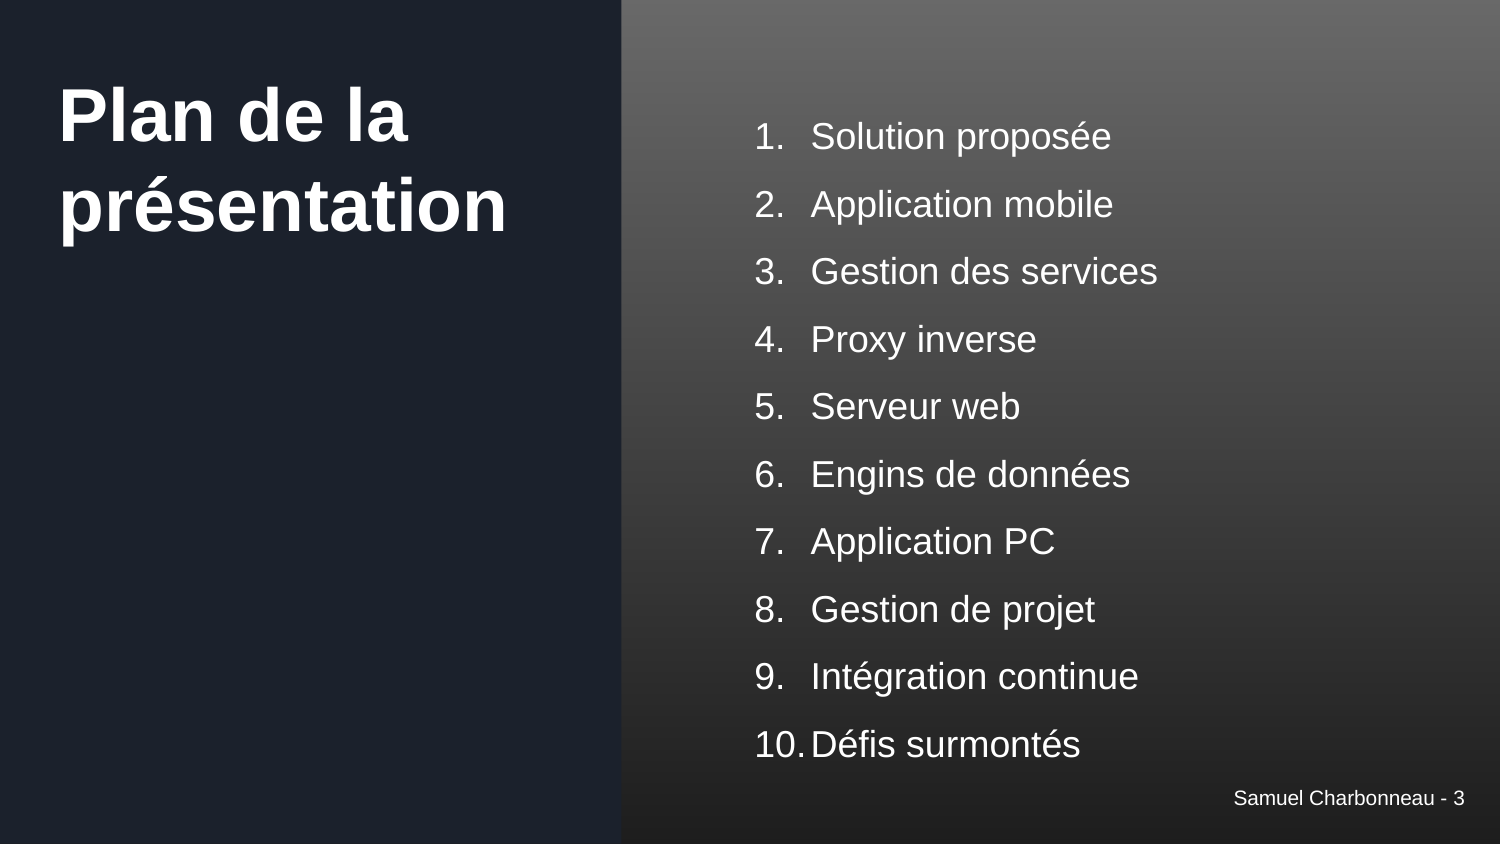

# Plan de la présentation
Solution proposée
Application mobile
Gestion des services
Proxy inverse
Serveur web
Engins de données
Application PC
Gestion de projet
Intégration continue
Défis surmontés

Samuel Charbonneau - 3